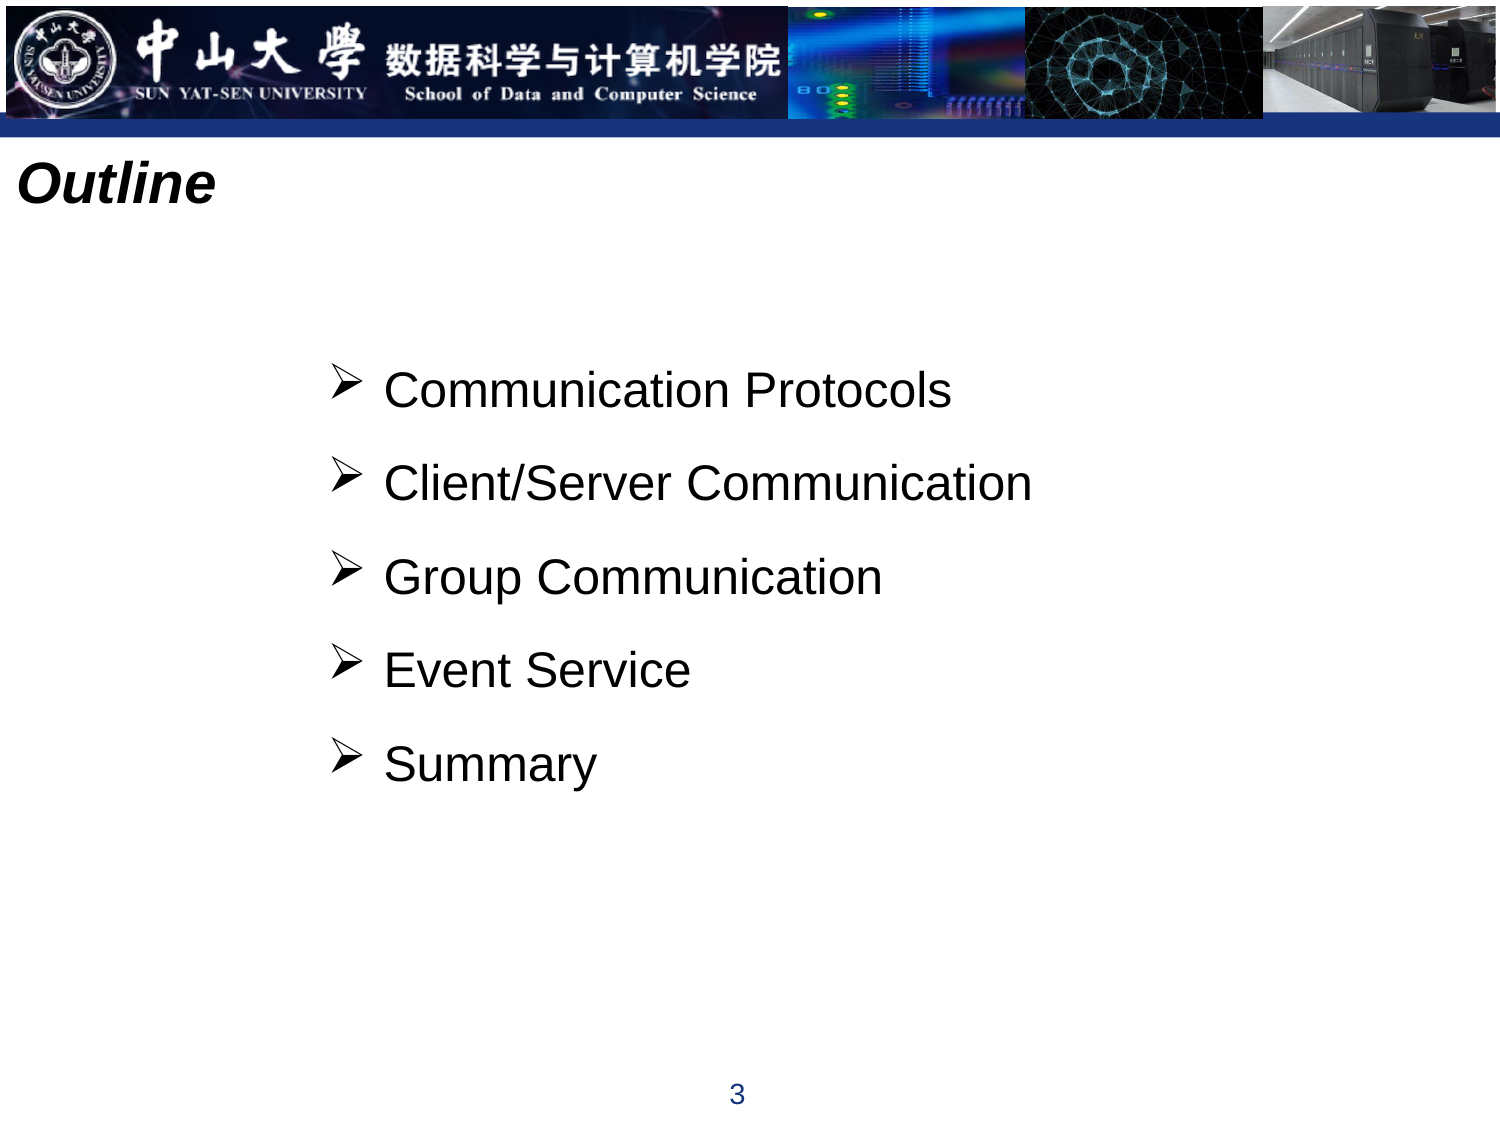

Outline
Communication Protocols
Client/Server Communication
Group Communication
Event Service
Summary
3